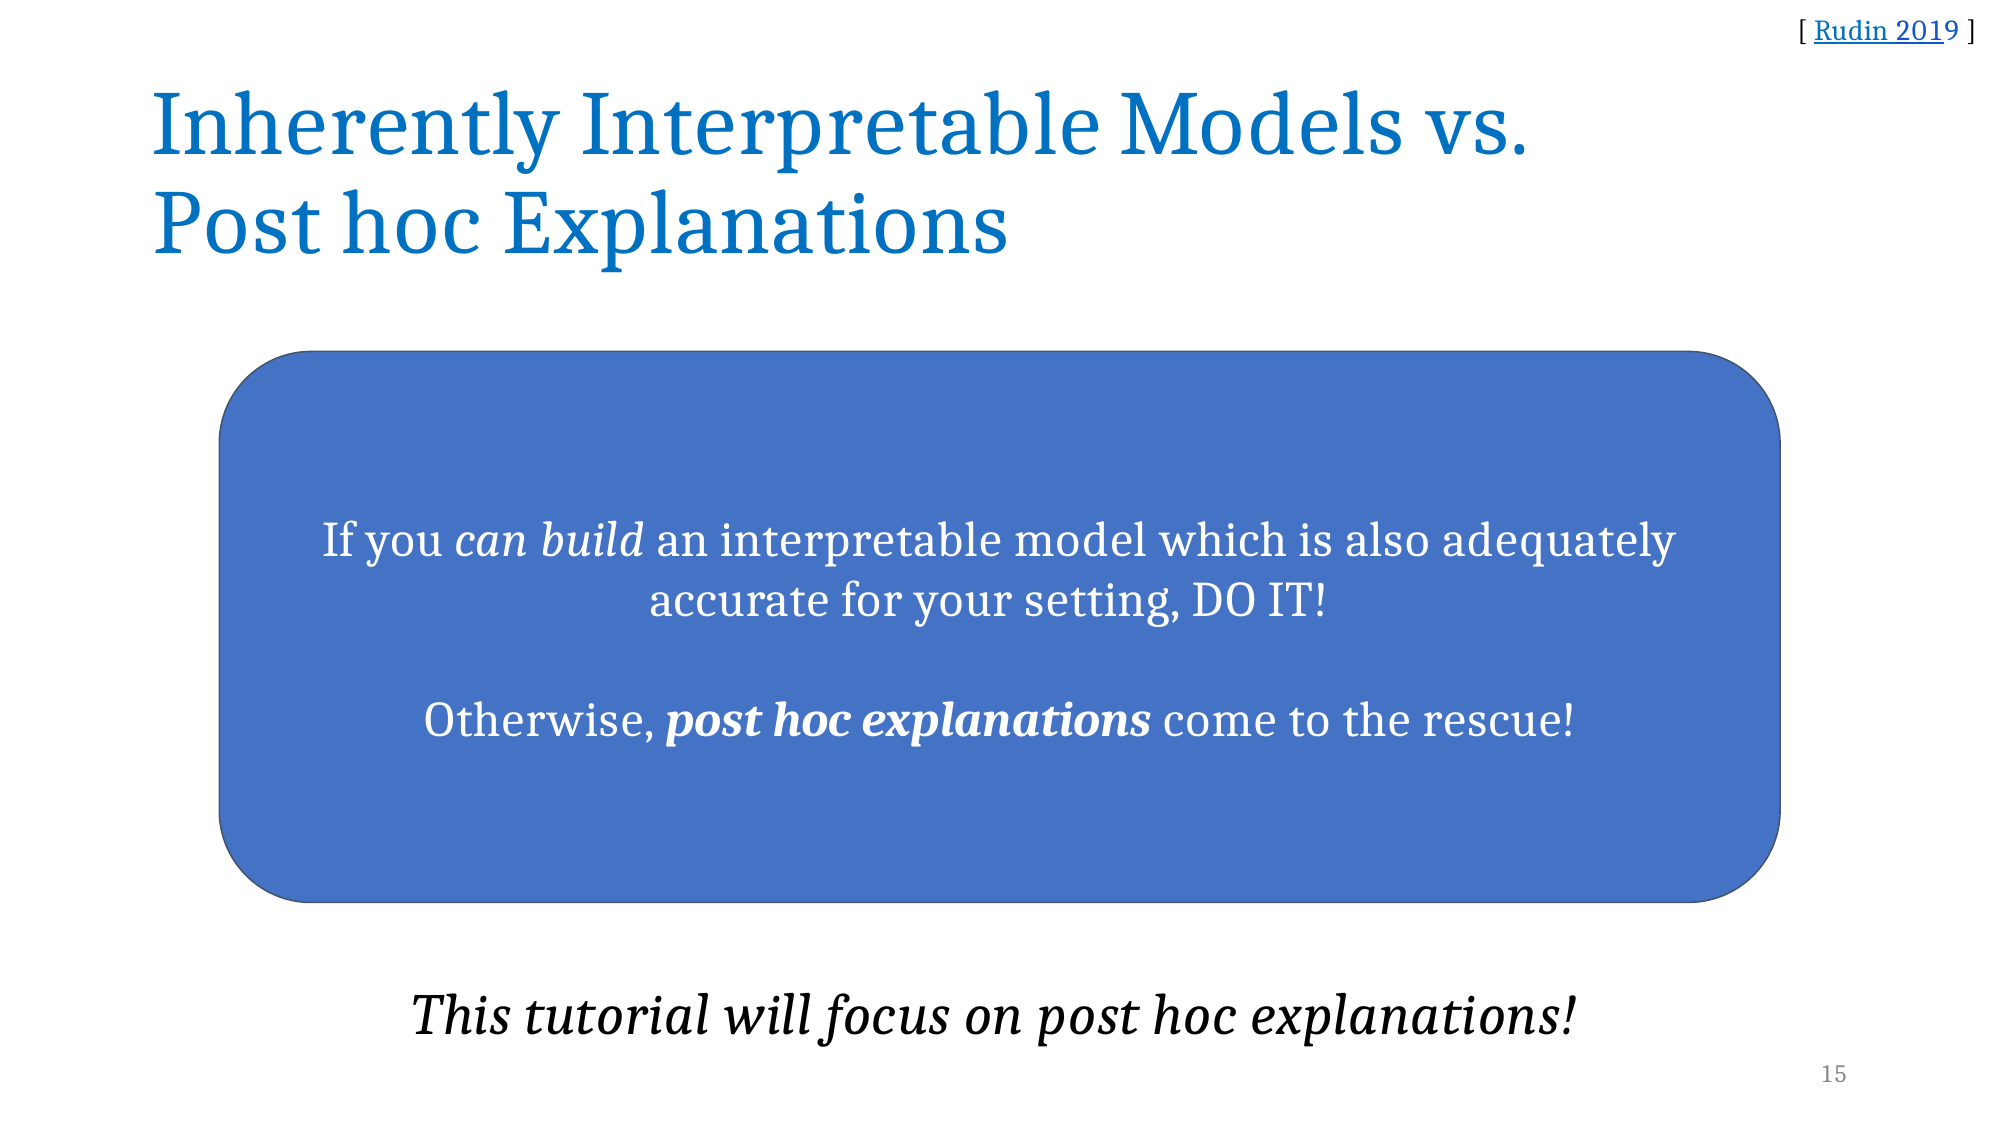

[ Rudin 2019 ]
# Inherently Interpretable Models vs.
Post hoc Explanations

This tutorial will focus on post hoc explanations!
If you can build an interpretable model which is also adequately accurate for your setting, DO IT!

Otherwise, post hoc explanations come to the rescue!
15